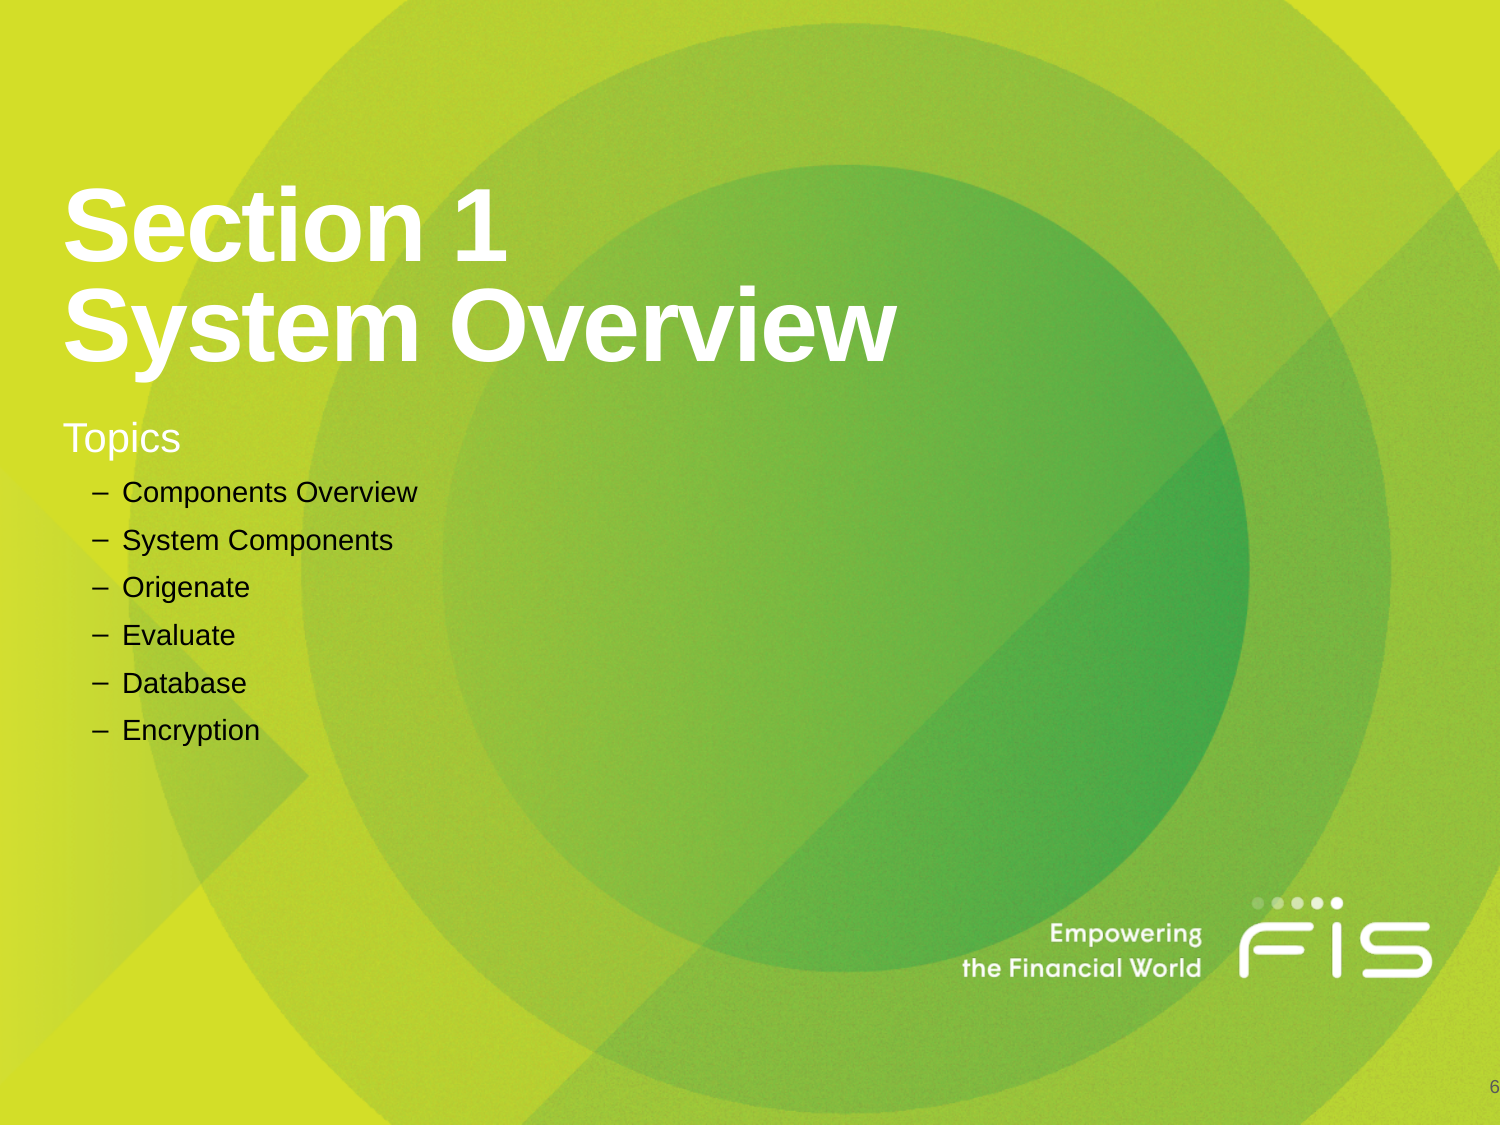

# Section 1 System Overview
Topics
Components Overview
System Components
Origenate
Evaluate
Database
Encryption

6